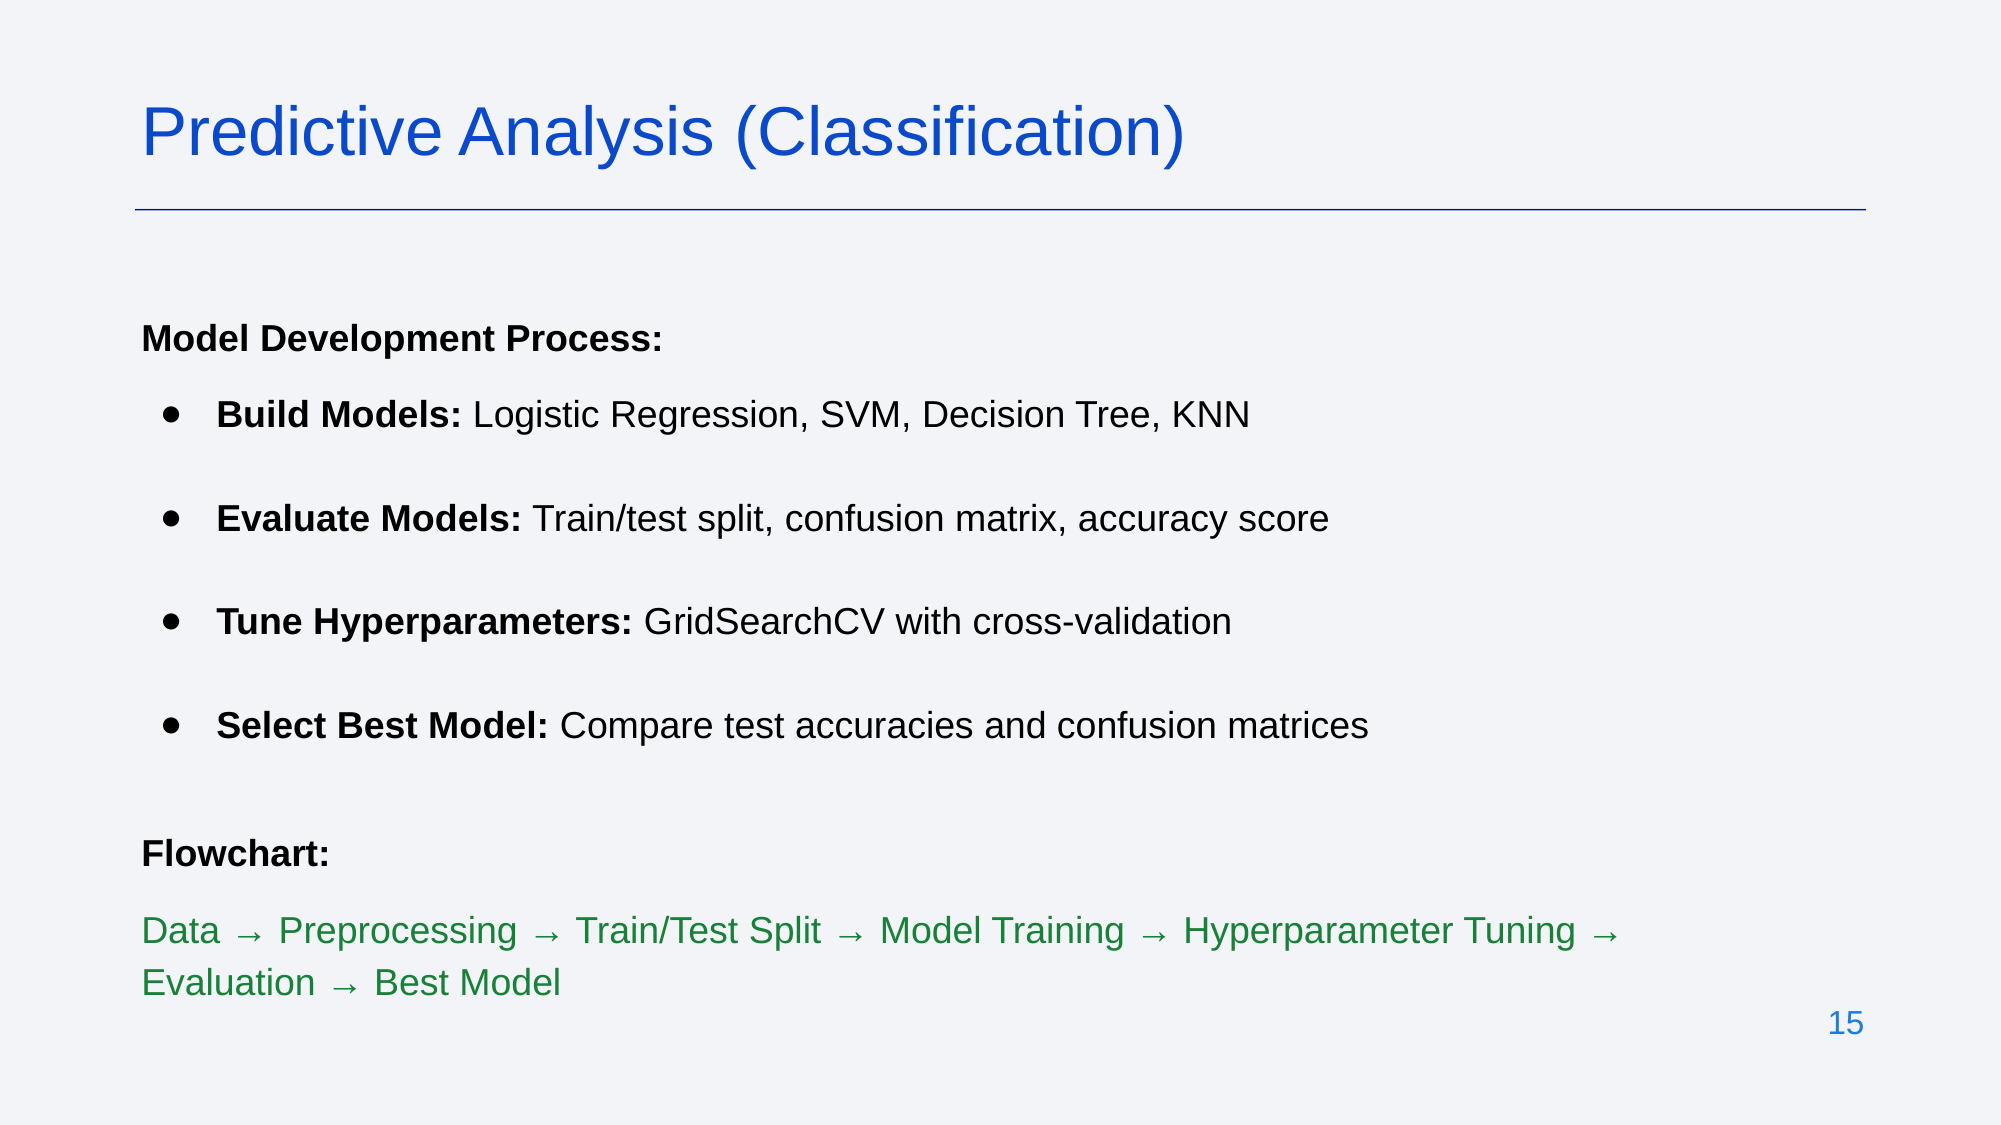

Predictive Analysis (Classification)
Model Development Process:
Build Models: Logistic Regression, SVM, Decision Tree, KNN
Evaluate Models: Train/test split, confusion matrix, accuracy score
Tune Hyperparameters: GridSearchCV with cross-validation
Select Best Model: Compare test accuracies and confusion matrices
Flowchart:
Data → Preprocessing → Train/Test Split → Model Training → Hyperparameter Tuning → Evaluation → Best Model

15